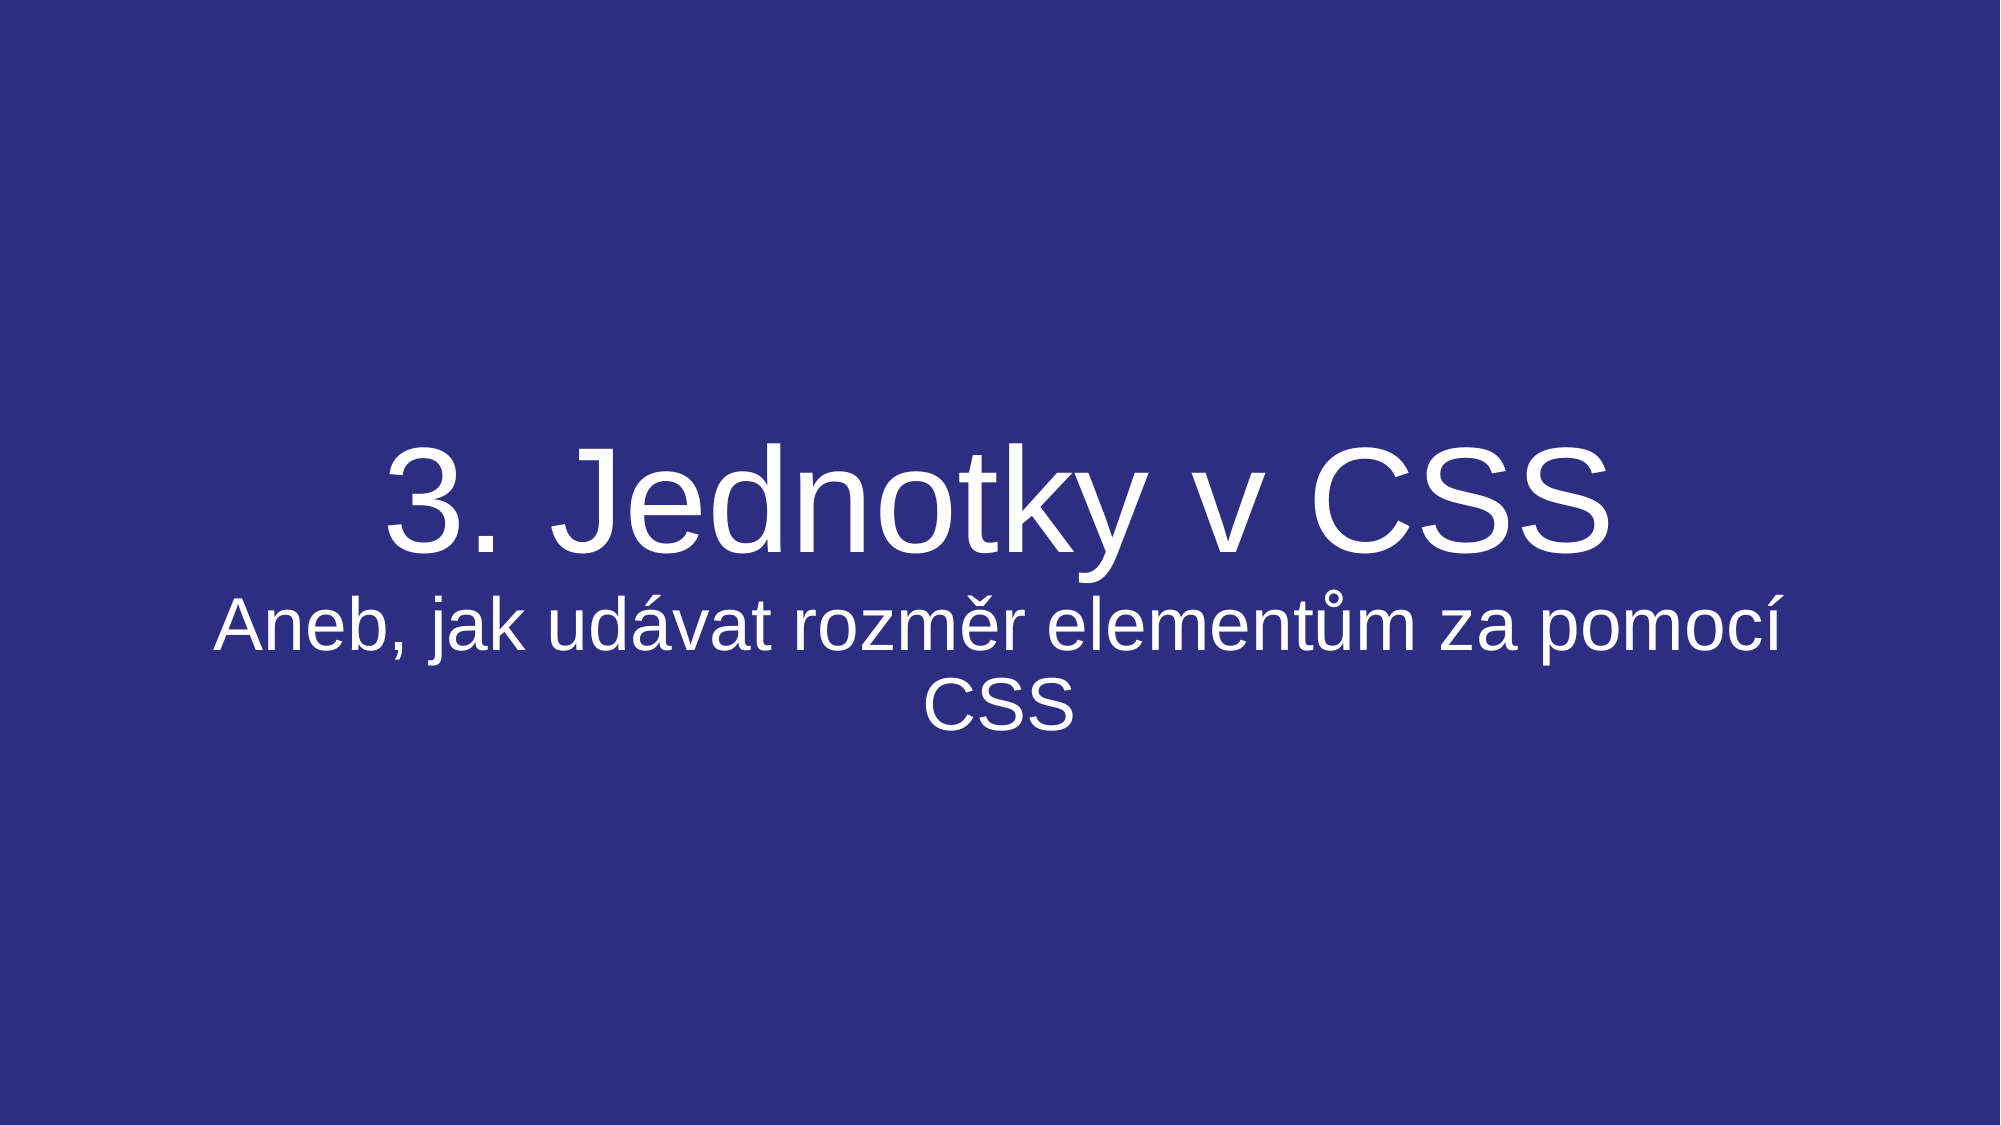

# 3. Jednotky v CSS
Aneb, jak udávat rozměr elementům za pomocí CSS